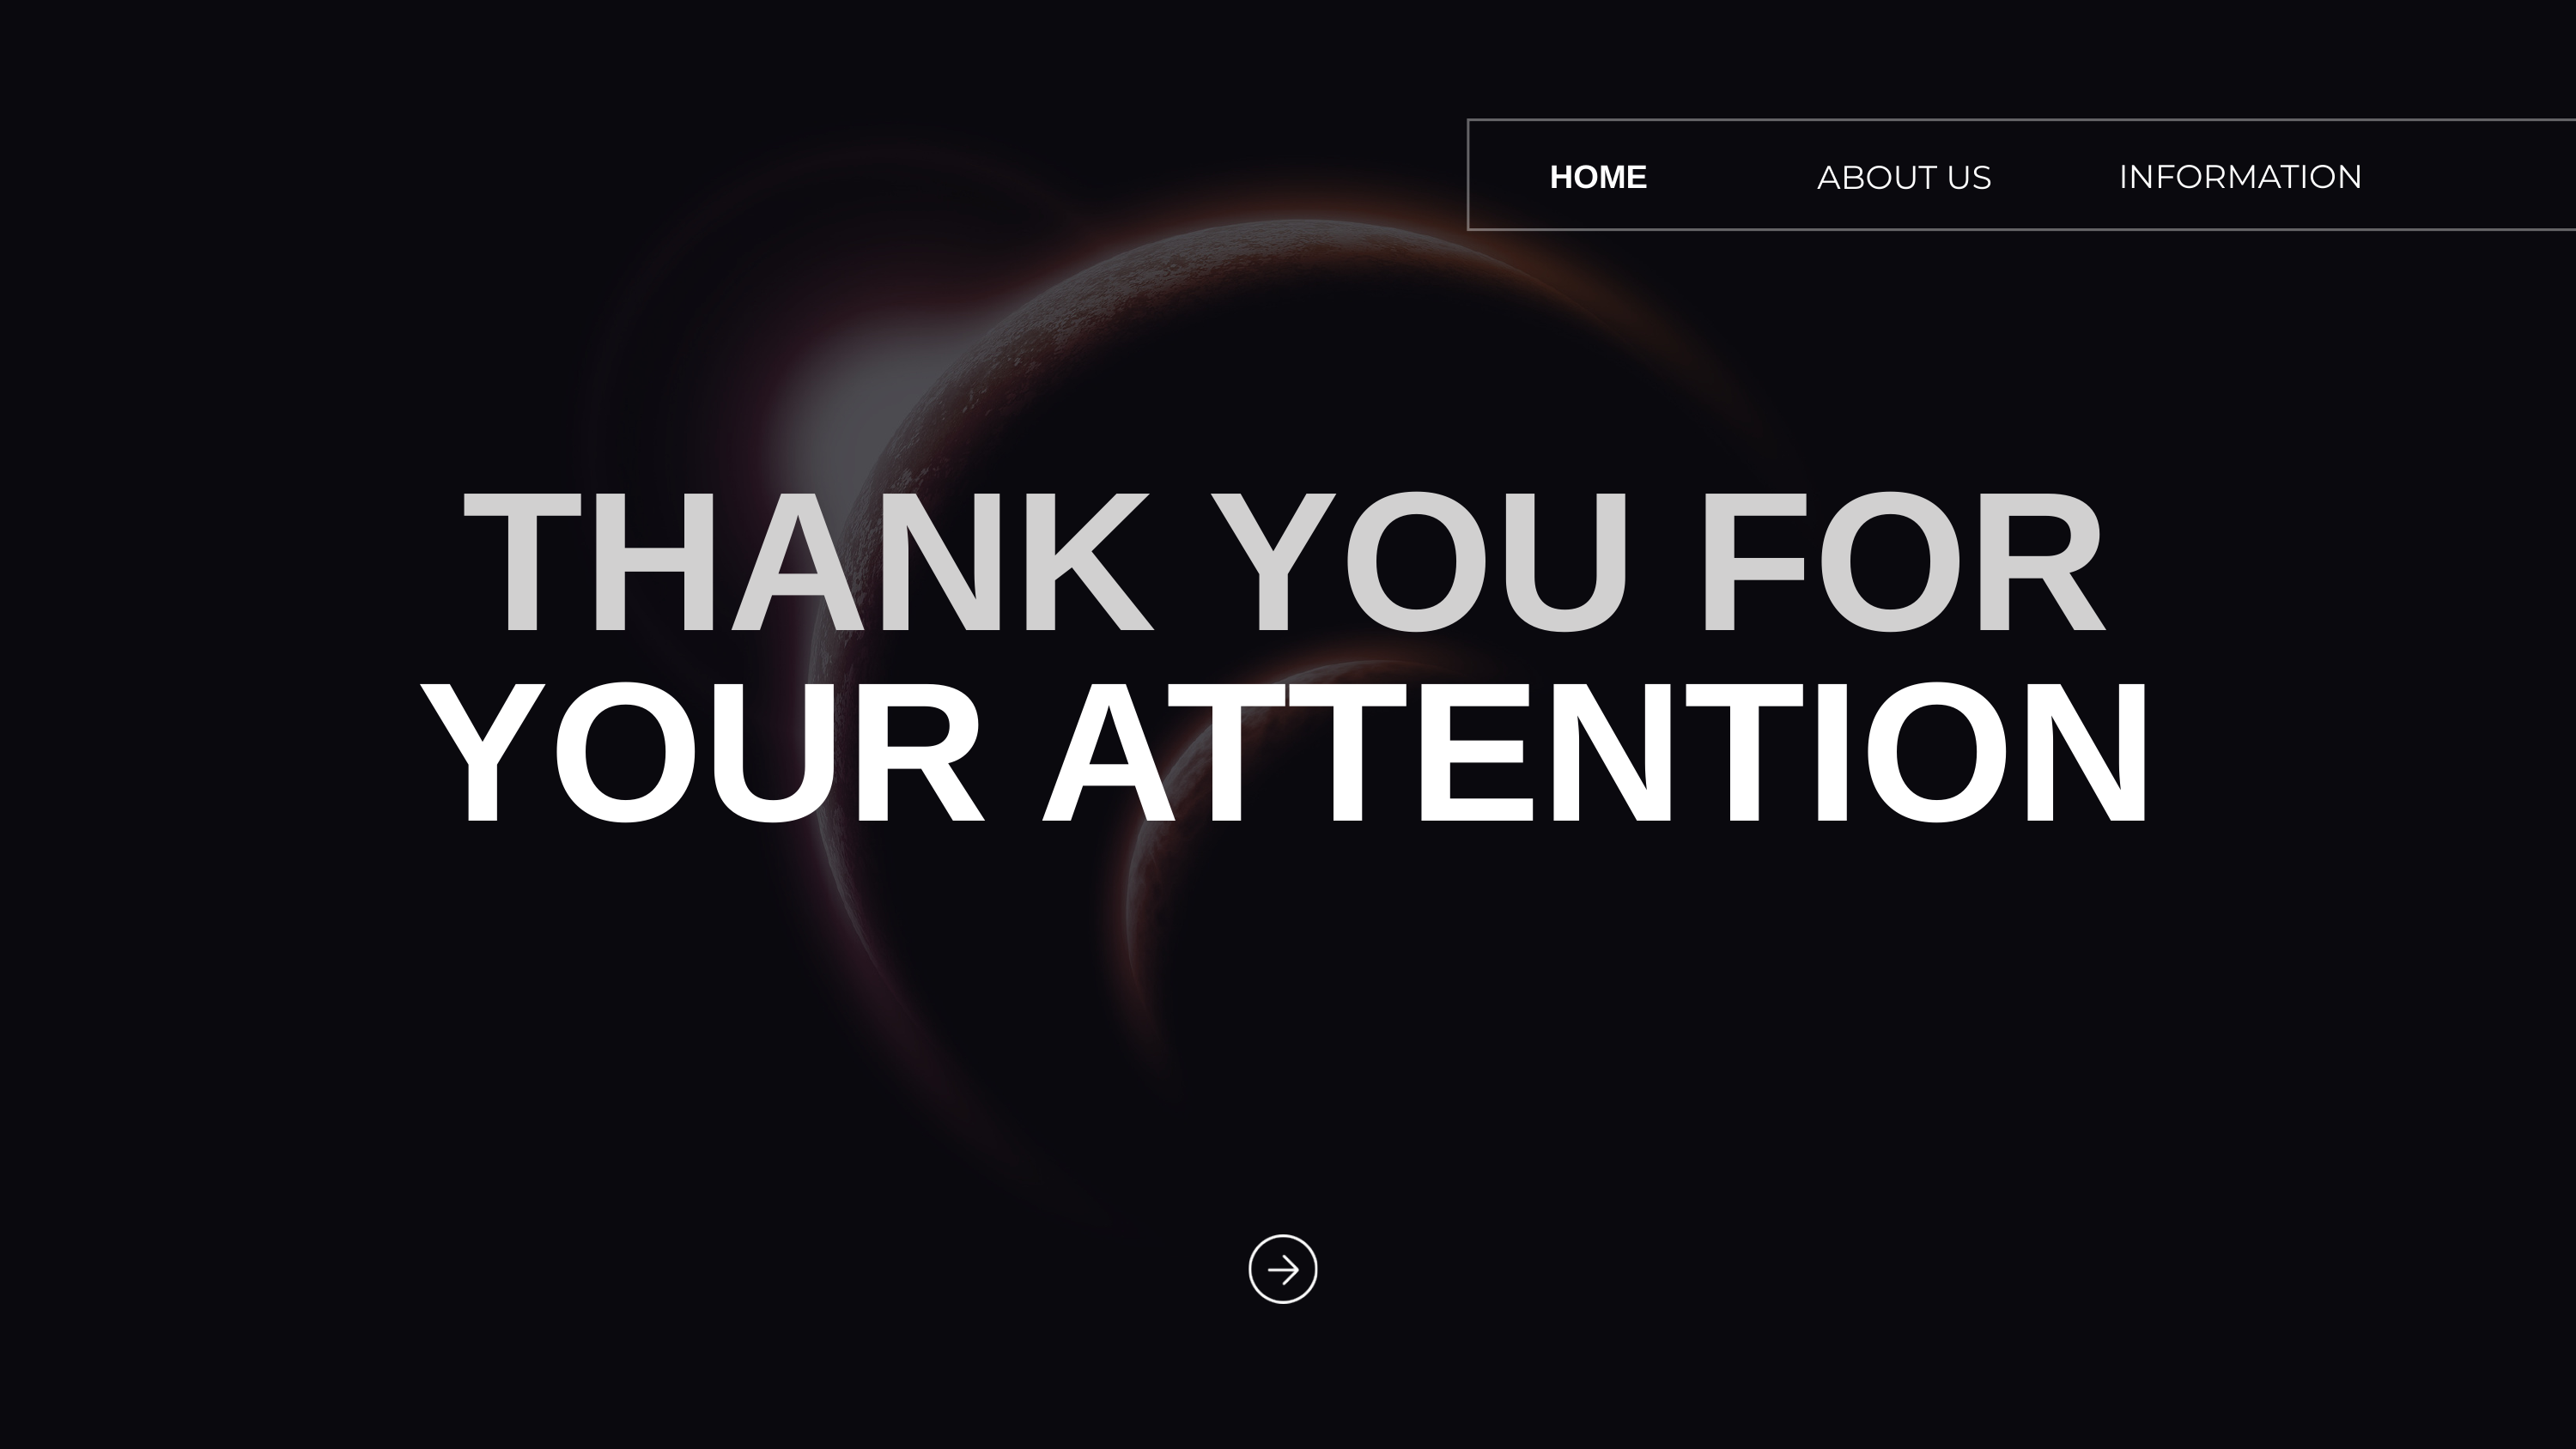

HOME
INFORMATION
ABOUT US
THANK YOU FOR
YOUR ATTENTION